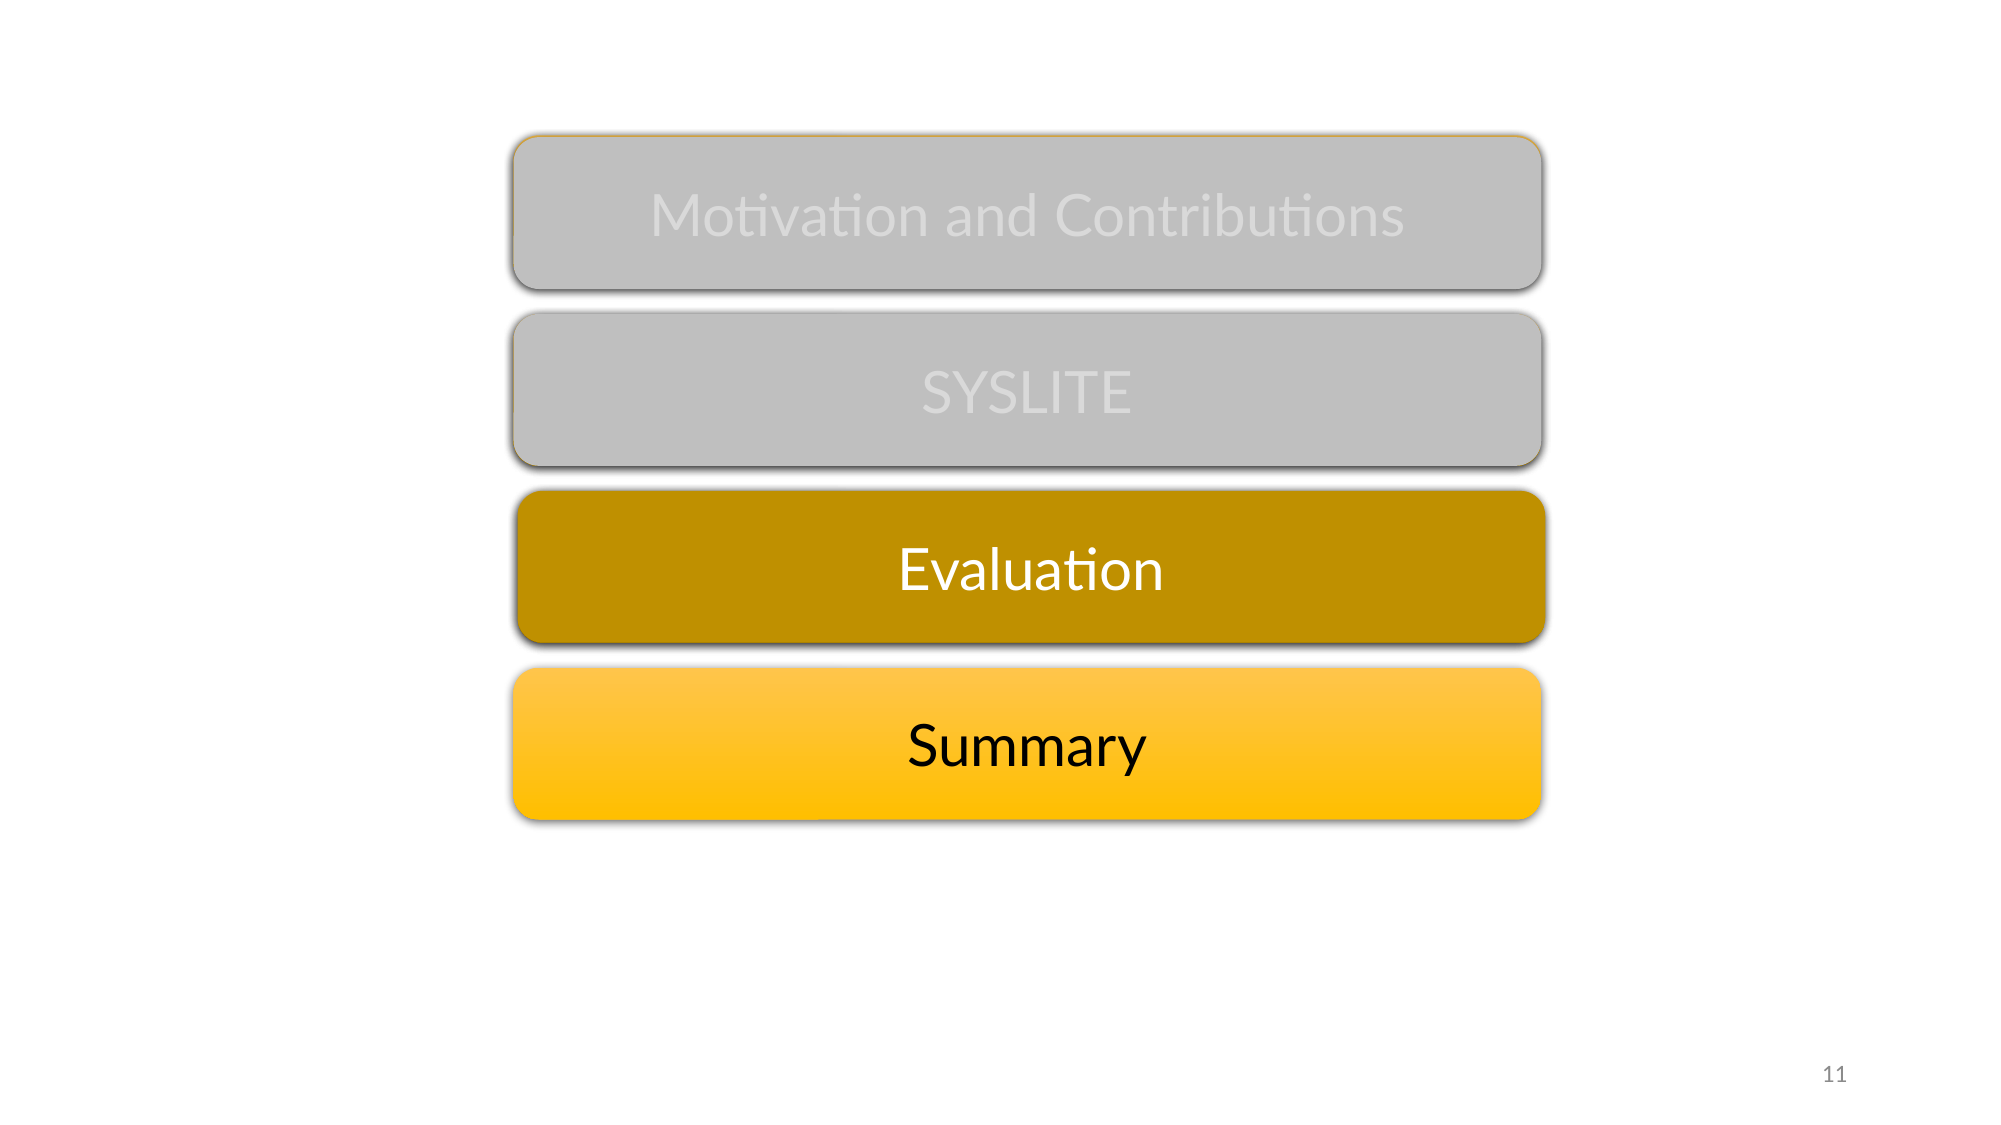

Motivation and Contributions
Motivation and Contributions
SYSLITE
SYSLITE
Evaluation
Evaluation
Summary
11